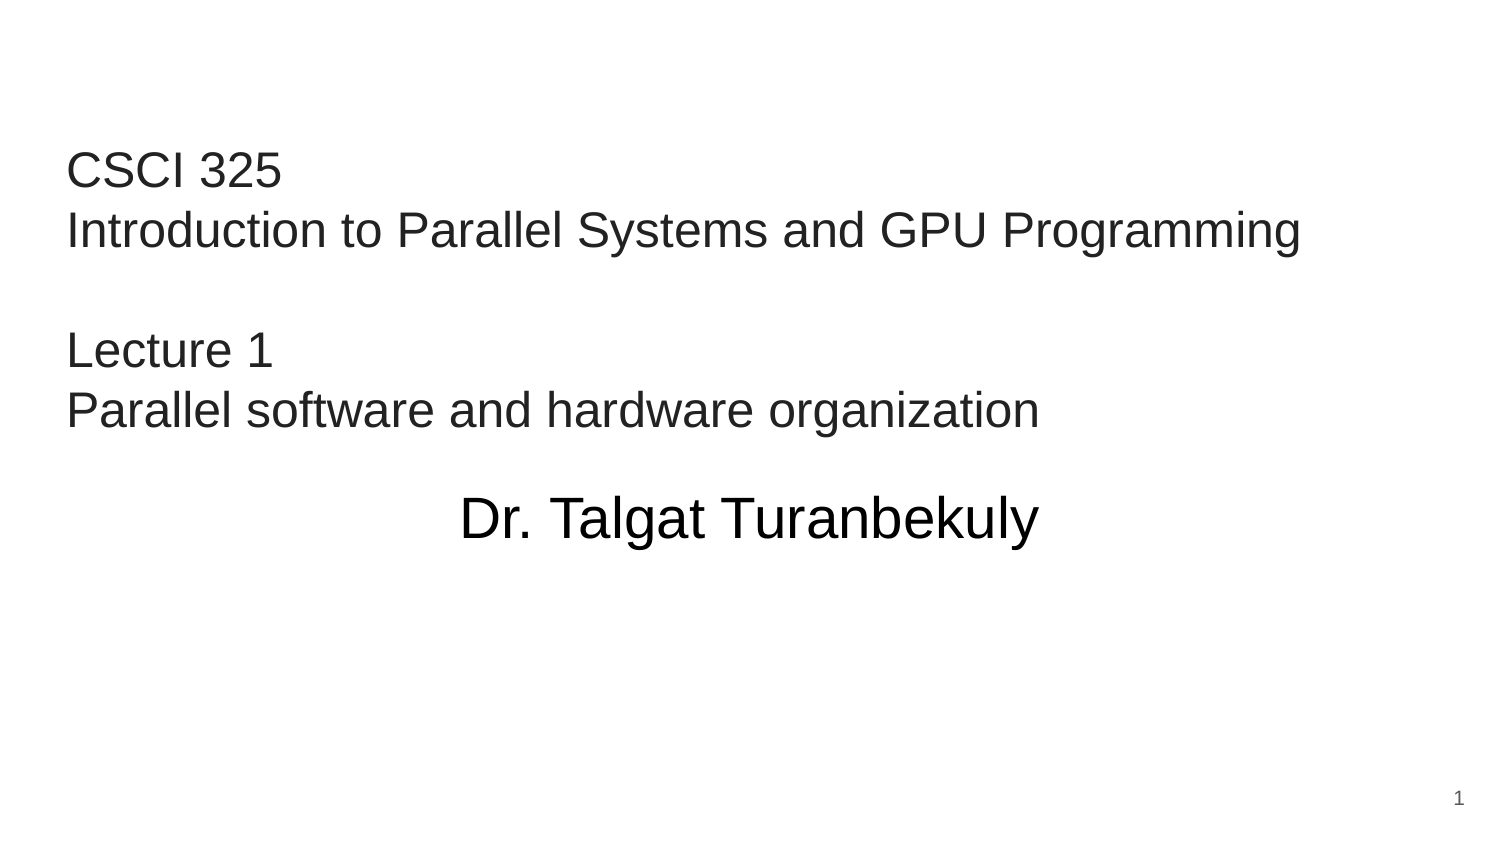

# CSCI 325
Introduction to Parallel Systems and GPU Programming

Lecture 1
Parallel software and hardware organization
Dr. Talgat Turanbekuly
1